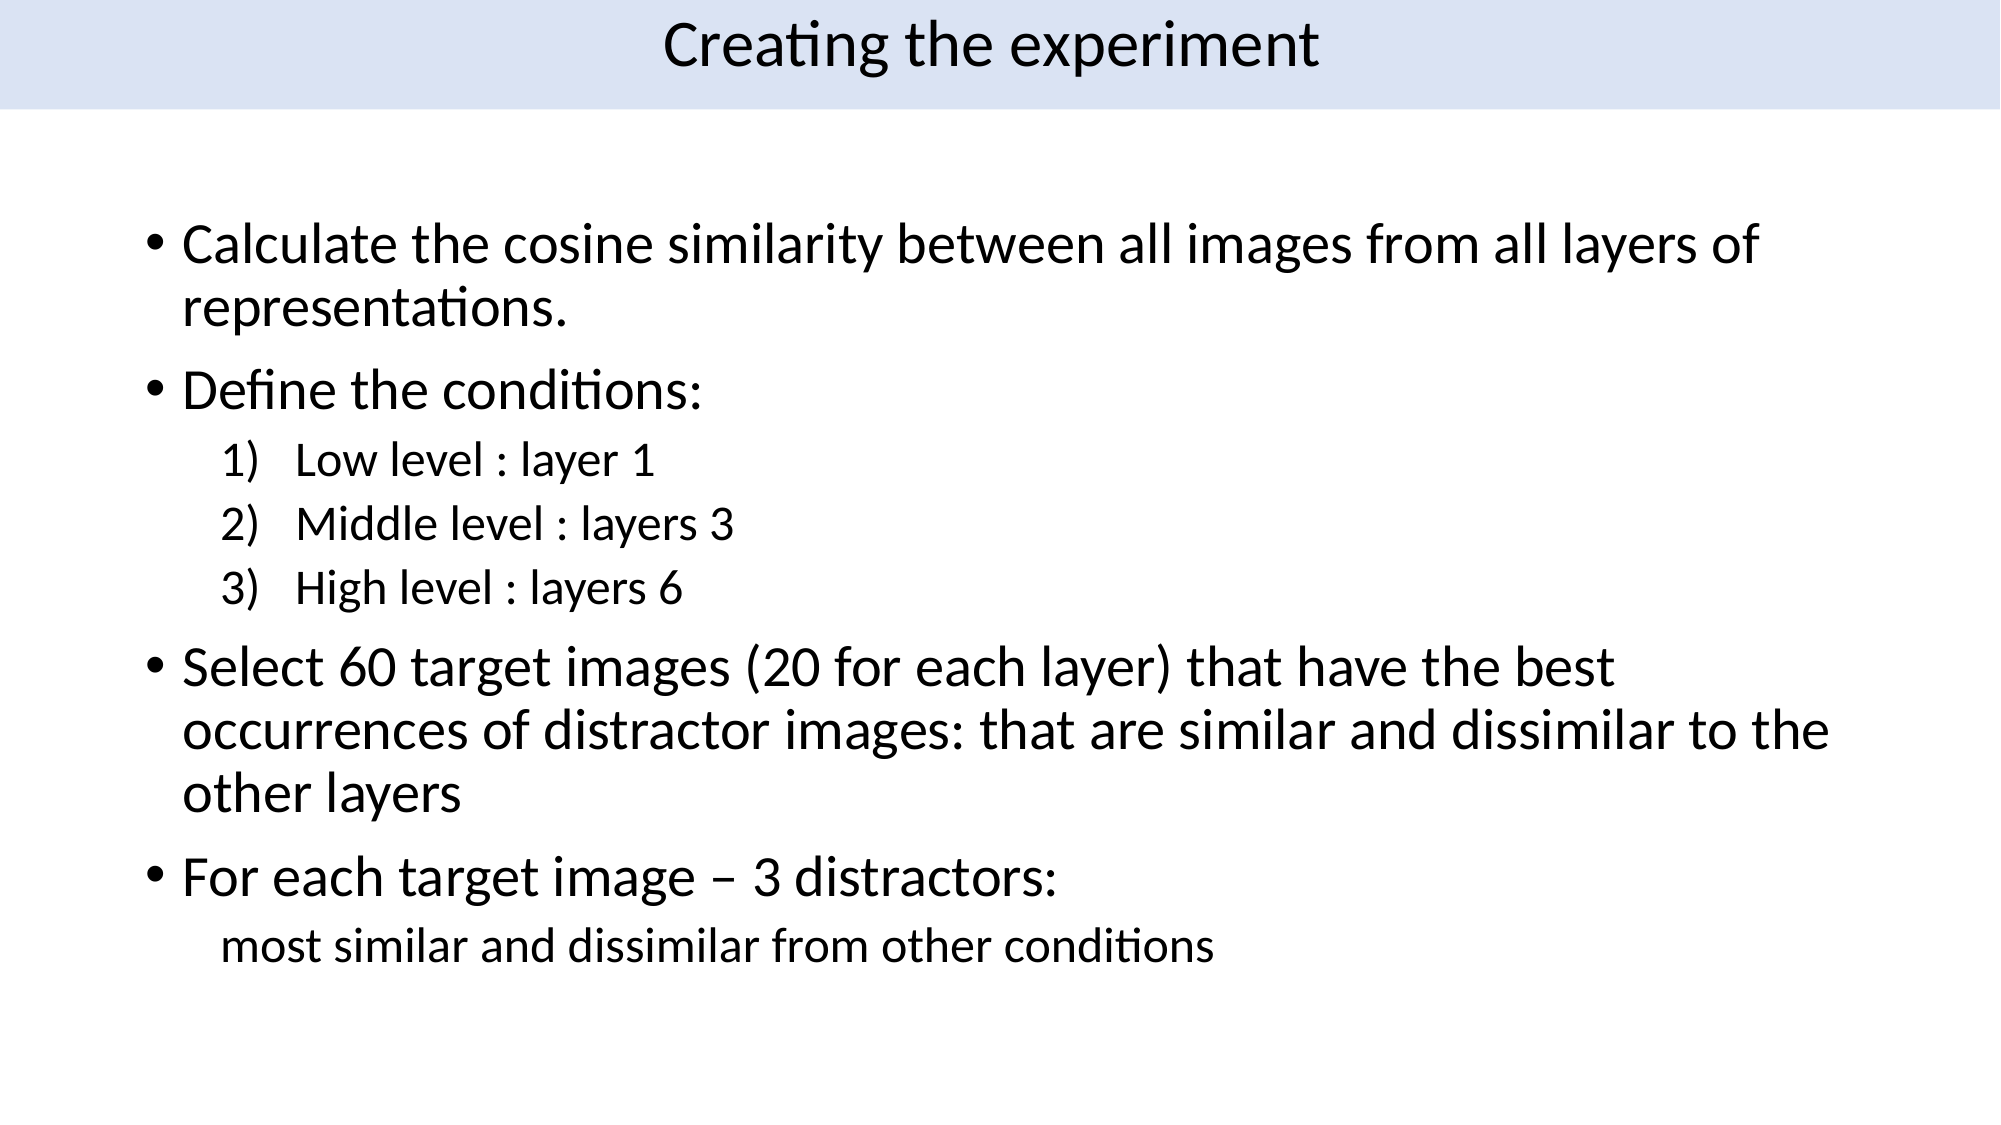

Creating the experiment
Calculate the cosine similarity between all images from all layers of representations.
Define the conditions:
Low level : layer 1
Middle level : layers 3
High level : layers 6
Select 60 target images (20 for each layer) that have the best occurrences of distractor images: that are similar and dissimilar to the other layers
For each target image – 3 distractors:
most similar and dissimilar from other conditions